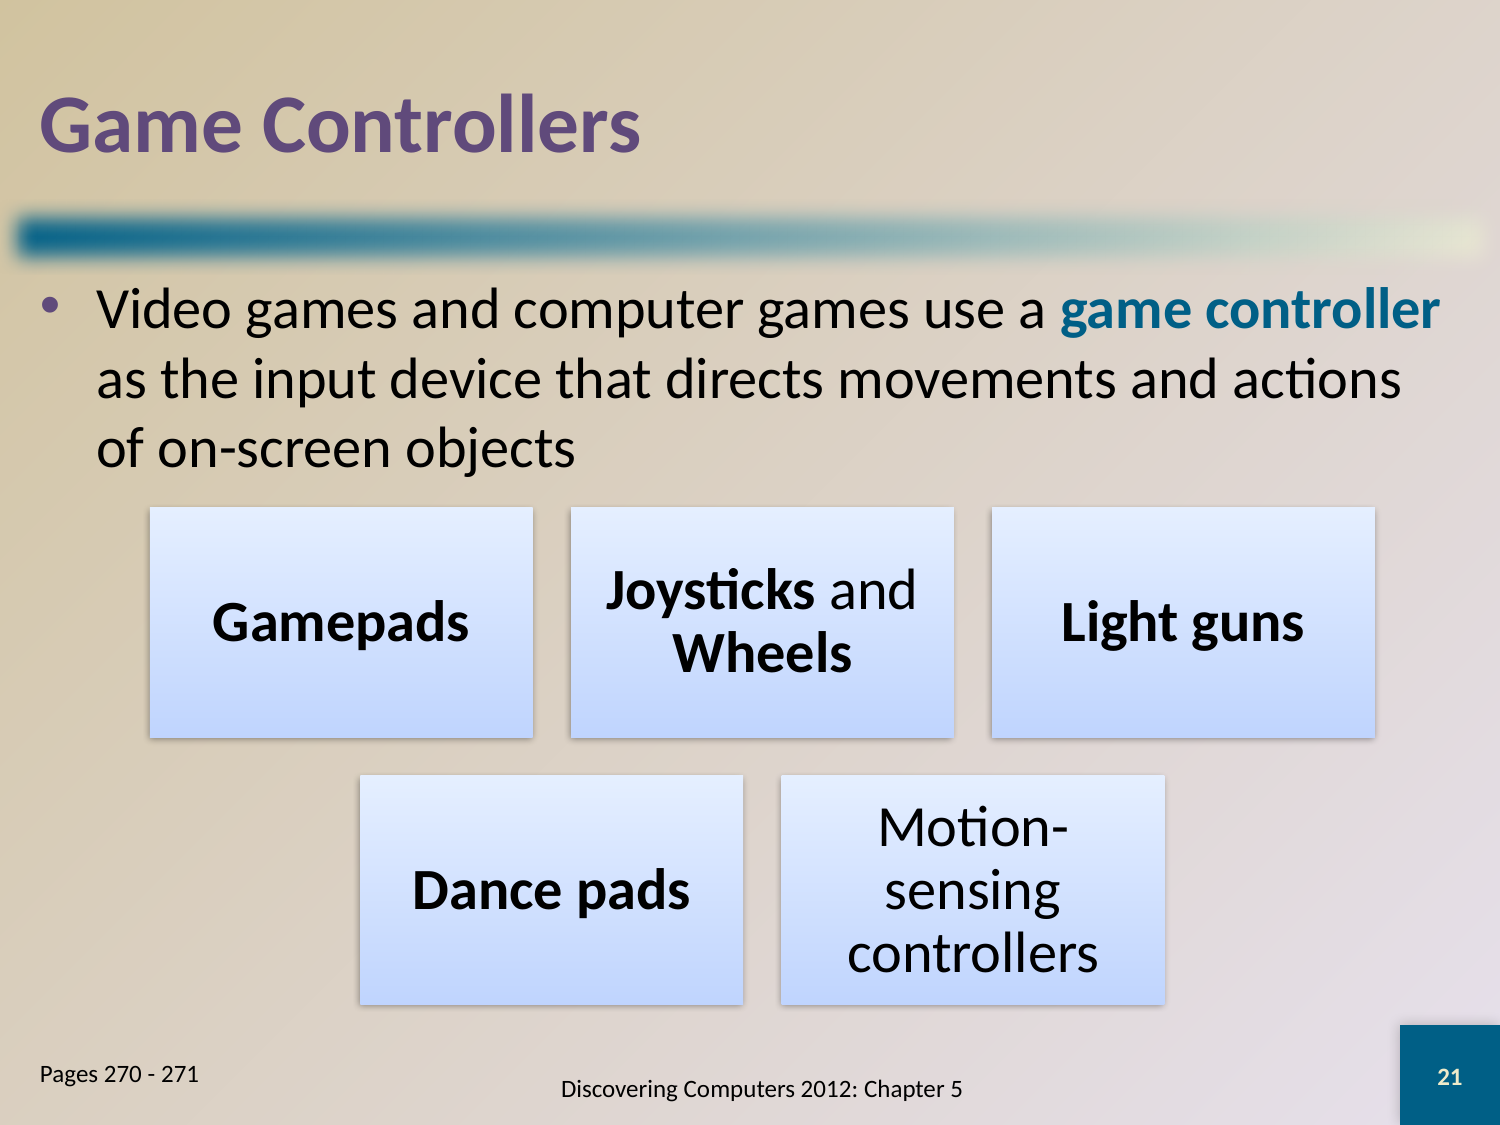

# Game Controllers
Video games and computer games use a game controller as the input device that directs movements and actions of on-screen objects
Gamepads
Joysticks and Wheels
Light guns
Dance pads
Motion-sensing controllers
21
Pages 270 - 271
Discovering Computers 2012: Chapter 5